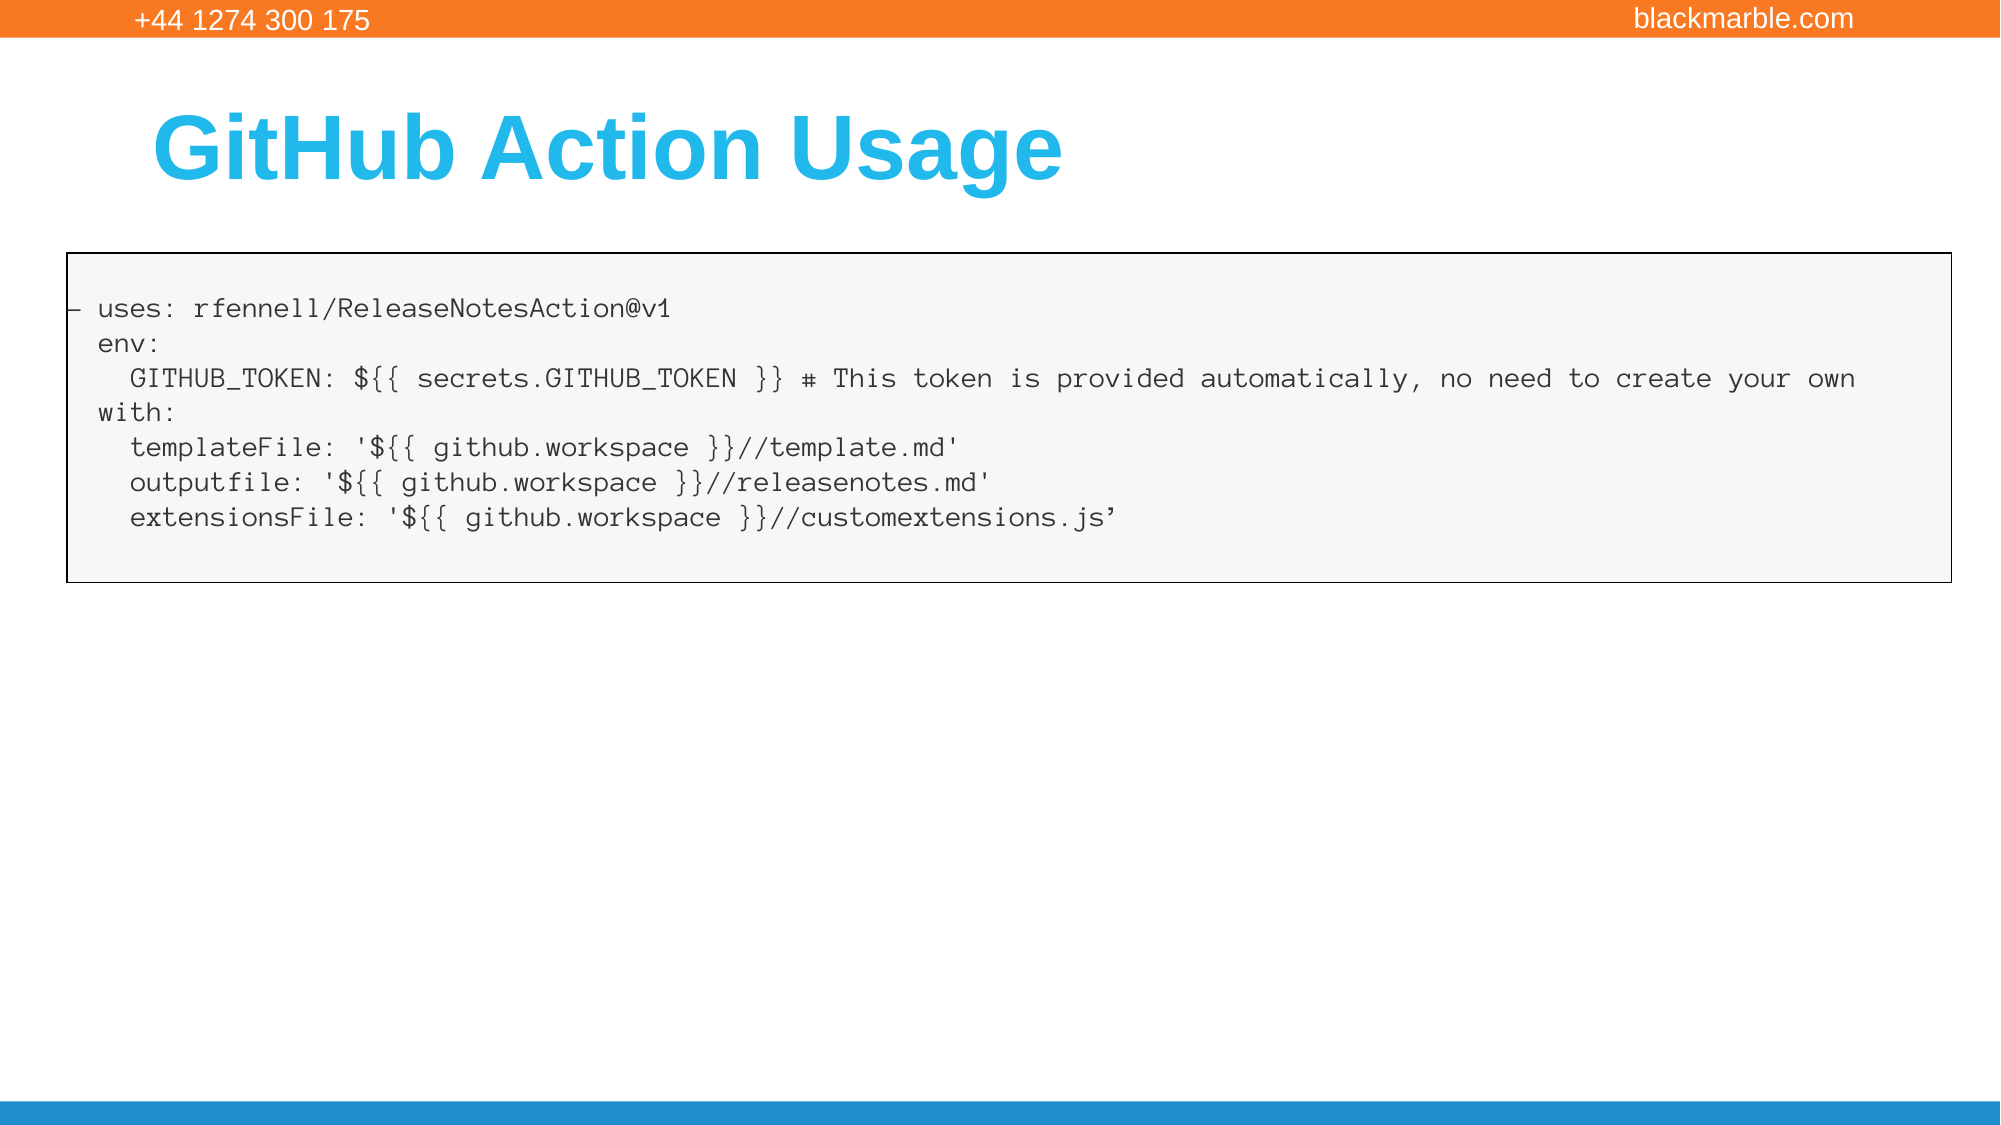

# GitHub Action Usage

- uses: rfennell/ReleaseNotesAction@v1
  env:
    GITHUB_TOKEN: ${{ secrets.GITHUB_TOKEN }} # This token is provided automatically, no need to create your own
  with:
    templateFile: '${{ github.workspace }}//template.md'
    outputfile: '${{ github.workspace }}//releasenotes.md'
    extensionsFile: '${{ github.workspace }}//customextensions.js’